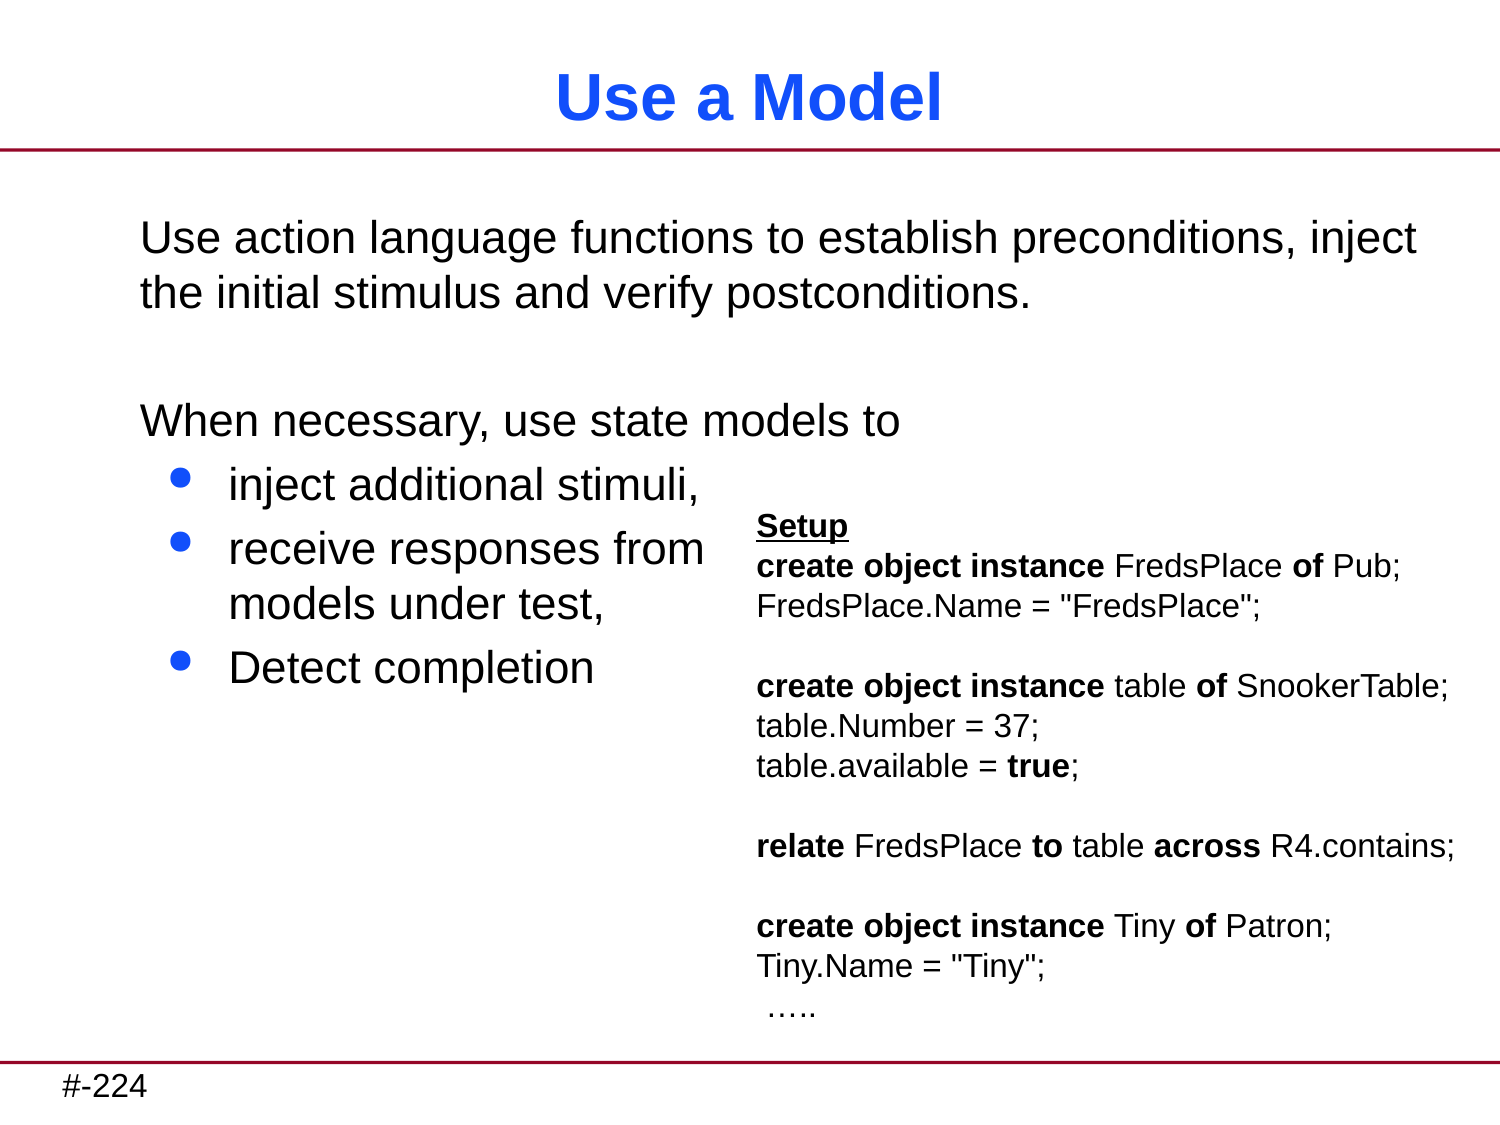

# Use a Model
Use action language functions to establish preconditions, inject the initial stimulus and verify postconditions.

When necessary, use state models to
inject additional stimuli,
receive responses from
models under test,
Detect completion

Setup
create object instance FredsPlace of Pub;
FredsPlace.Name = "FredsPlace";

create object instance table of SnookerTable;
table.Number = 37;
table.available = true;

relate FredsPlace to table across R4.contains;

create object instance Tiny of Patron;
Tiny.Name = "Tiny";
 …..